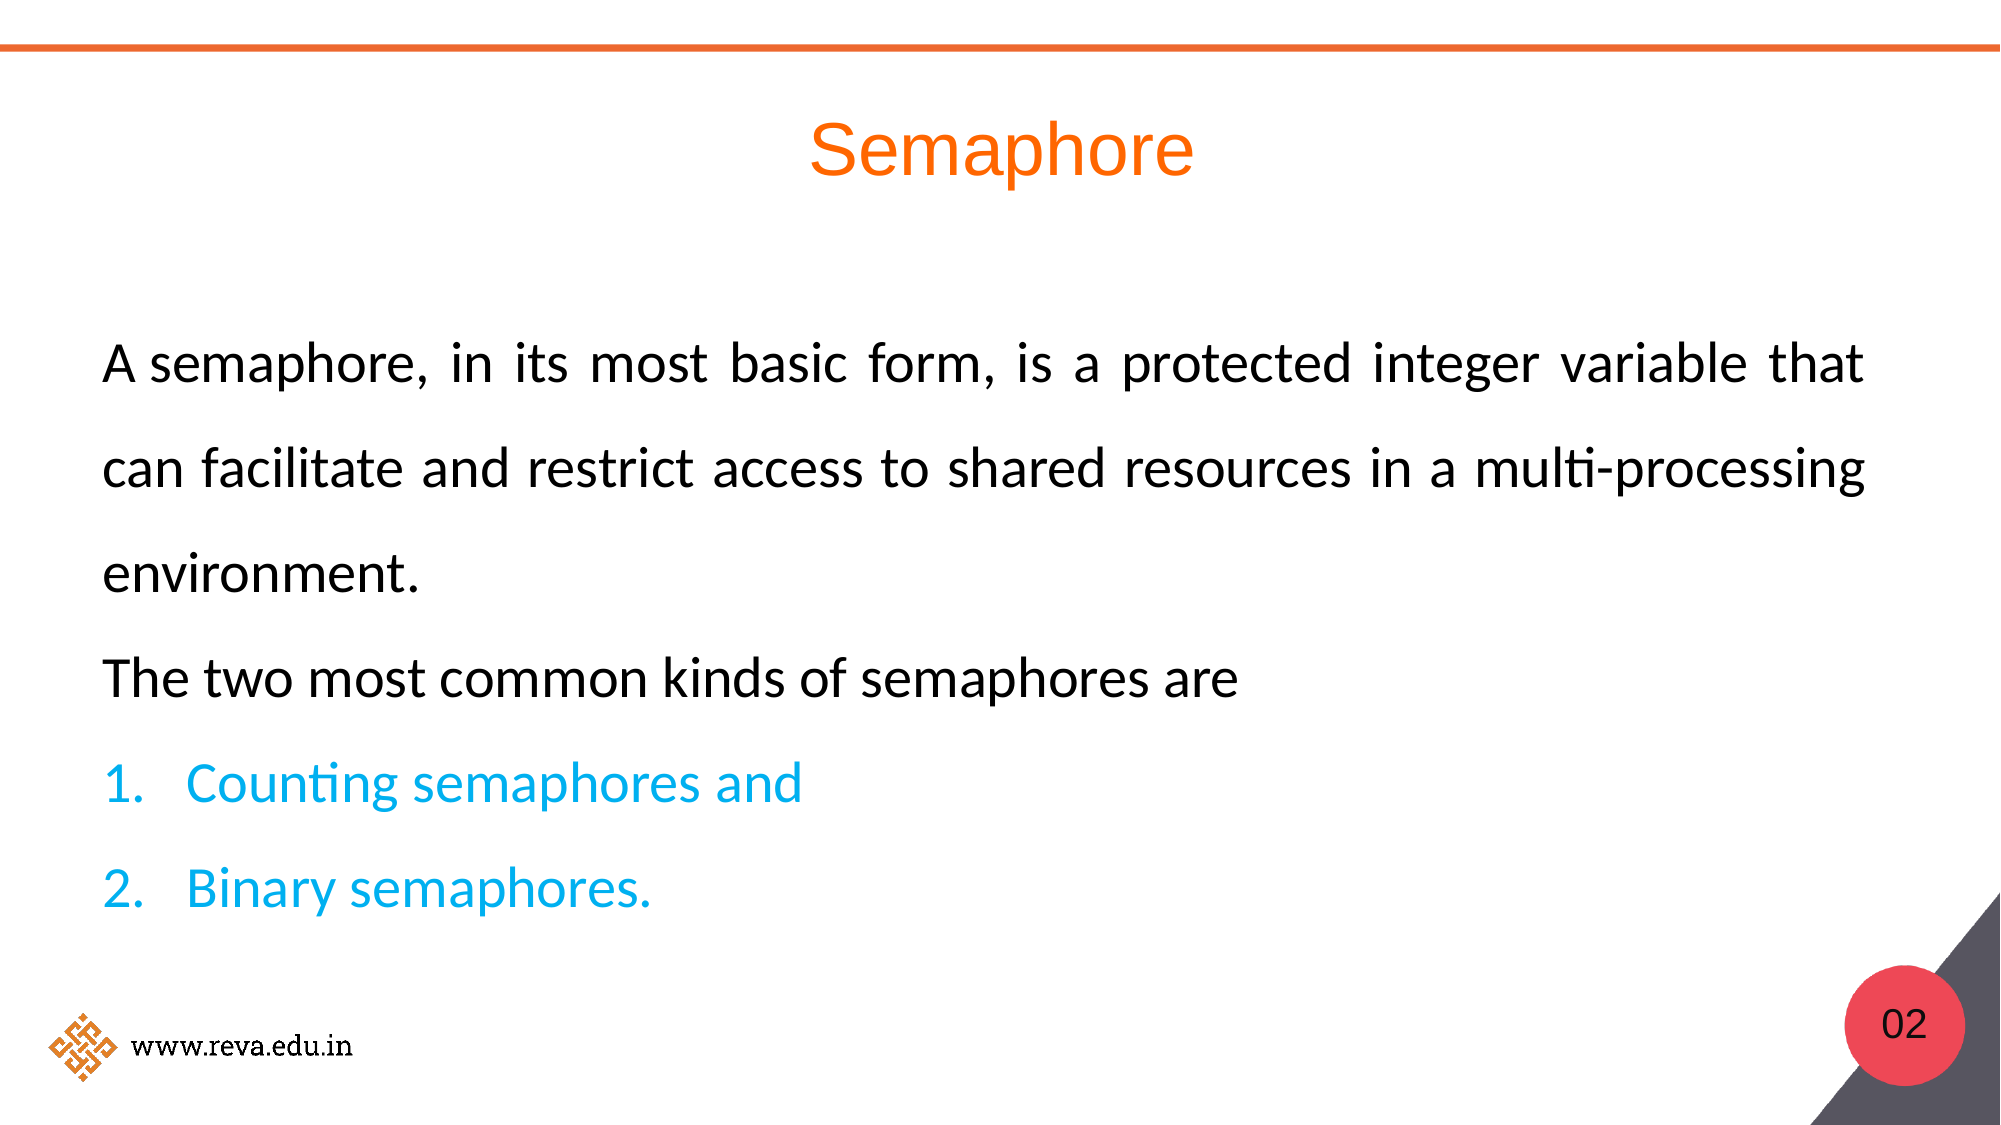

# Semaphore
A semaphore, in its most basic form, is a protected integer variable that can facilitate and restrict access to shared resources in a multi-processing environment.
The two most common kinds of semaphores are
Counting semaphores and
Binary semaphores.
02